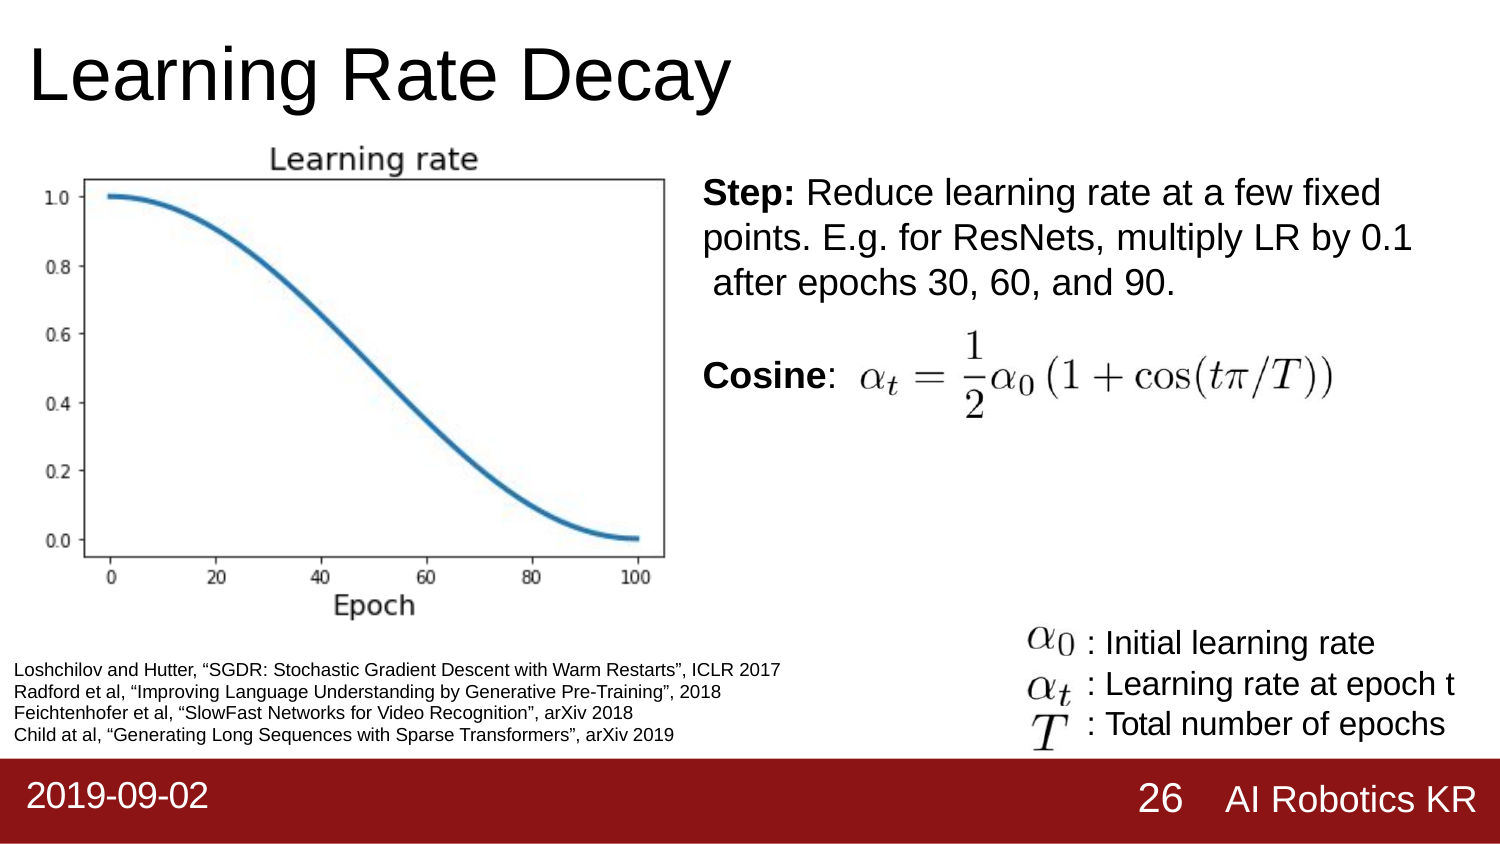

# Learning Rate Decay

Step: Reduce learning rate at a few fixed  points. E.g. for ResNets, multiply LR by 0.1  after epochs 30, 60, and 90.

Cosine:

: Initial learning rate
: Learning rate at epoch t
: Total number of epochs
Loshchilov and Hutter, “SGDR: Stochastic Gradient Descent with Warm Restarts”, ICLR 2017  Radford et al, “Improving Language Understanding by Generative Pre-Training”, 2018  Feichtenhofer et al, “SlowFast Networks for Video Recognition”, arXiv 2018
Child at al, “Generating Long Sequences with Sparse Transformers”, arXiv 2019

AI Robotics KR
2019-09-02
26